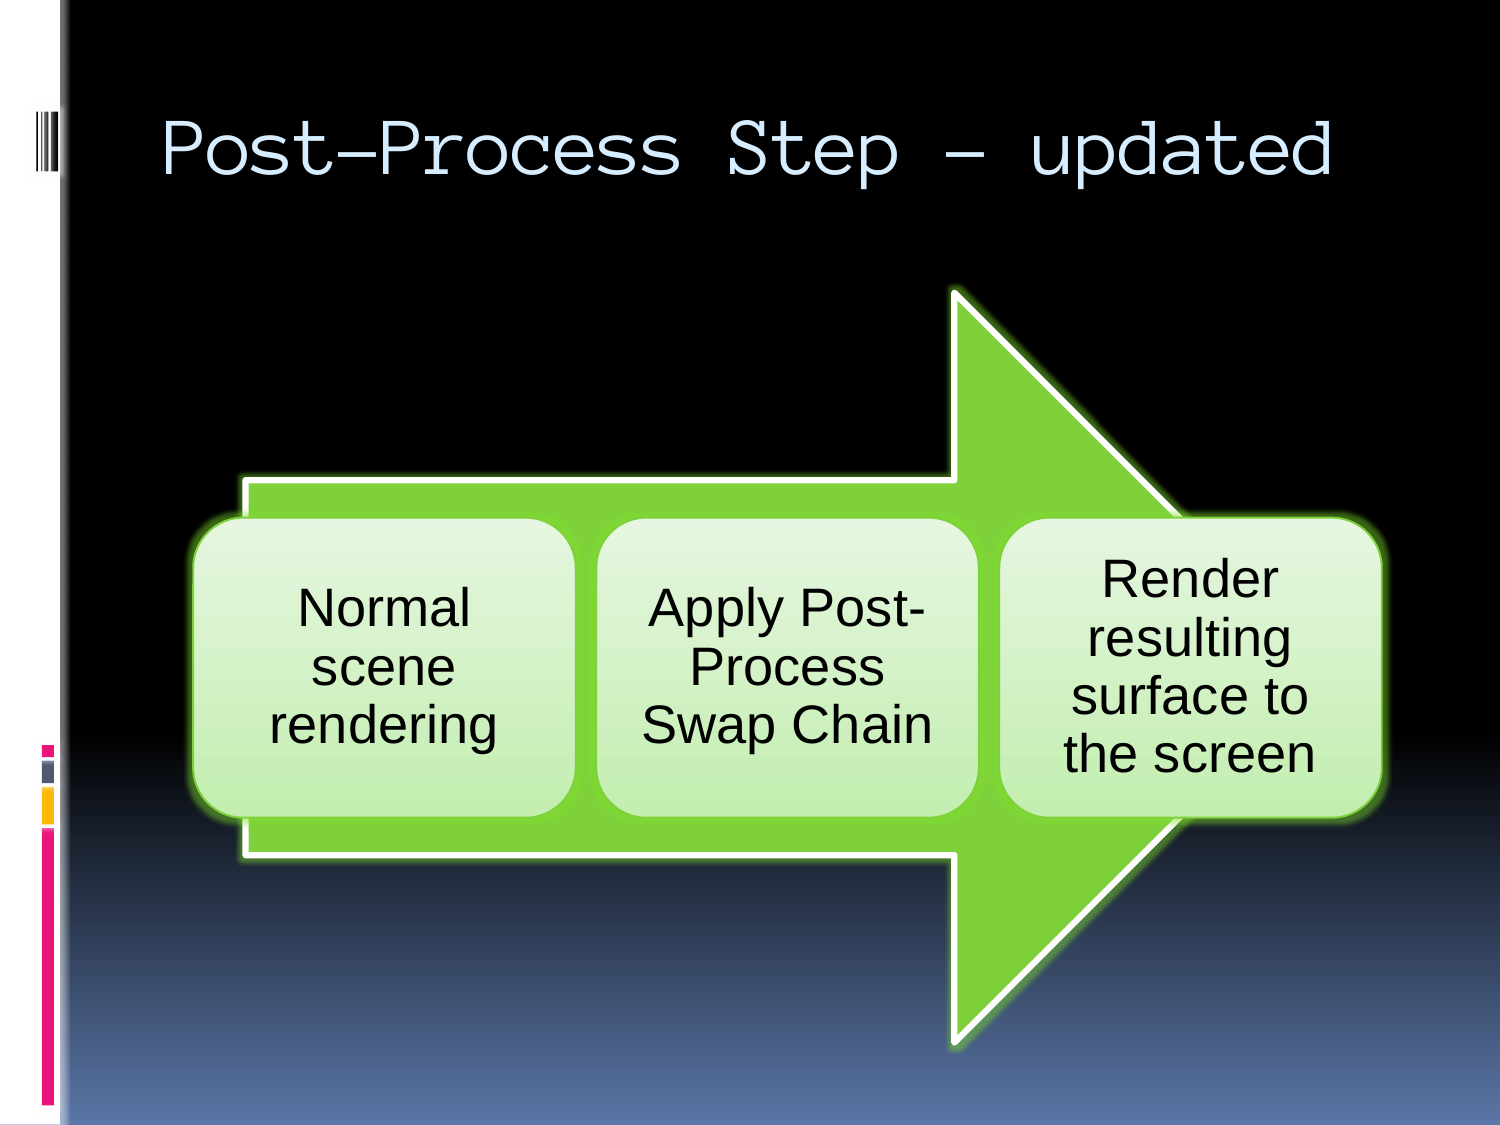

# Post-Process Step - updated
Normal scene rendering
Apply Post-Process Swap Chain
Render resulting surface to the screen